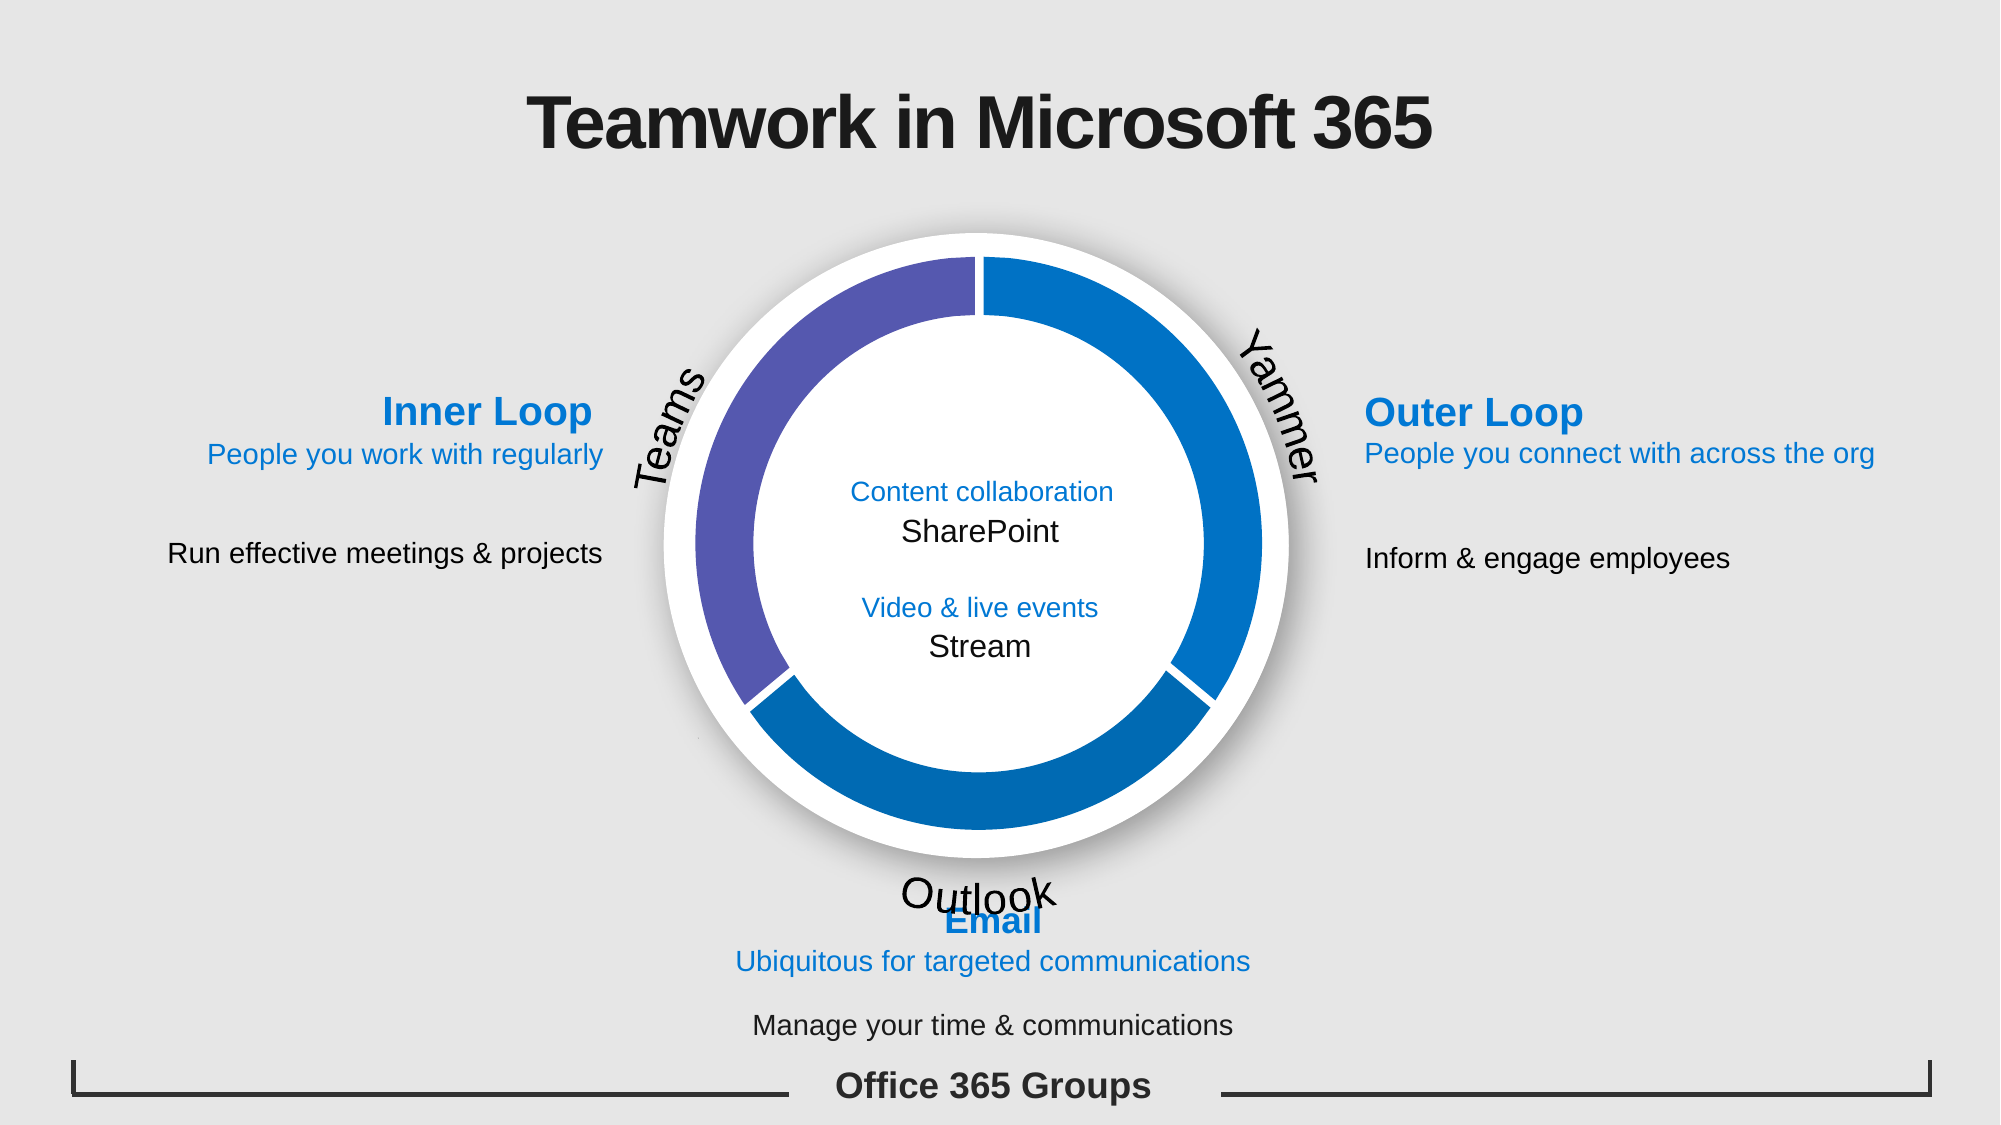

Teamwork in Microsoft 365
Yammer
Teams

Outlook
Content collaboration
SharePoint
Video & live events
Stream

Inner Loop
Outer Loop
People you connect with across the org
People you work with regularly
Inform & engage employees

Run effective meetings & projects
Email
Ubiquitous for targeted communications
Manage your time & communications
Office 365 Groups